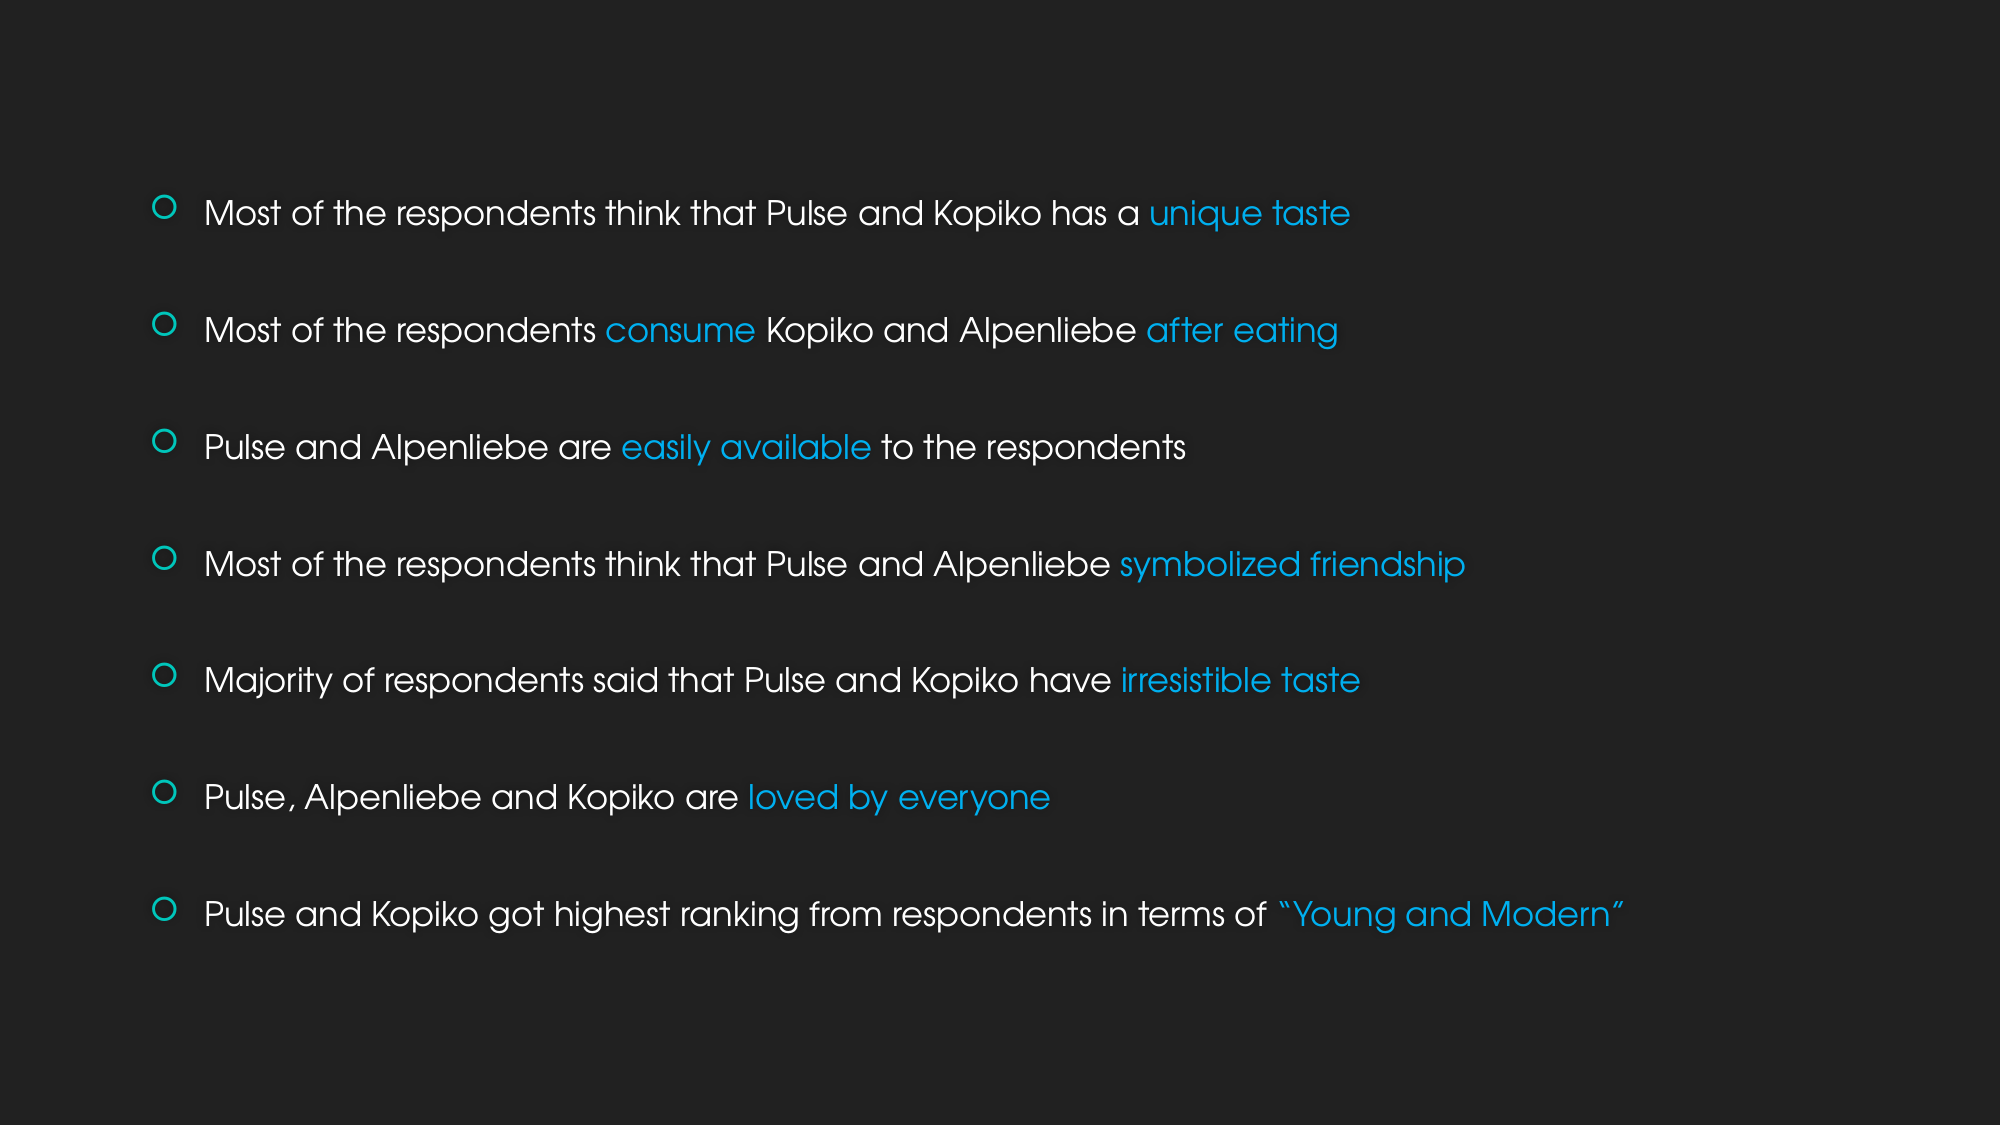

Most of the respondents think that Pulse and Kopiko has a unique taste

Most of the respondents consume Kopiko and Alpenliebe after eating

Pulse and Alpenliebe are easily available to the respondents

Most of the respondents think that Pulse and Alpenliebe symbolized friendship

Majority of respondents said that Pulse and Kopiko have irresistible taste

Pulse, Alpenliebe and Kopiko are loved by everyone

Pulse and Kopiko got highest ranking from respondents in terms of “Young and Modern”